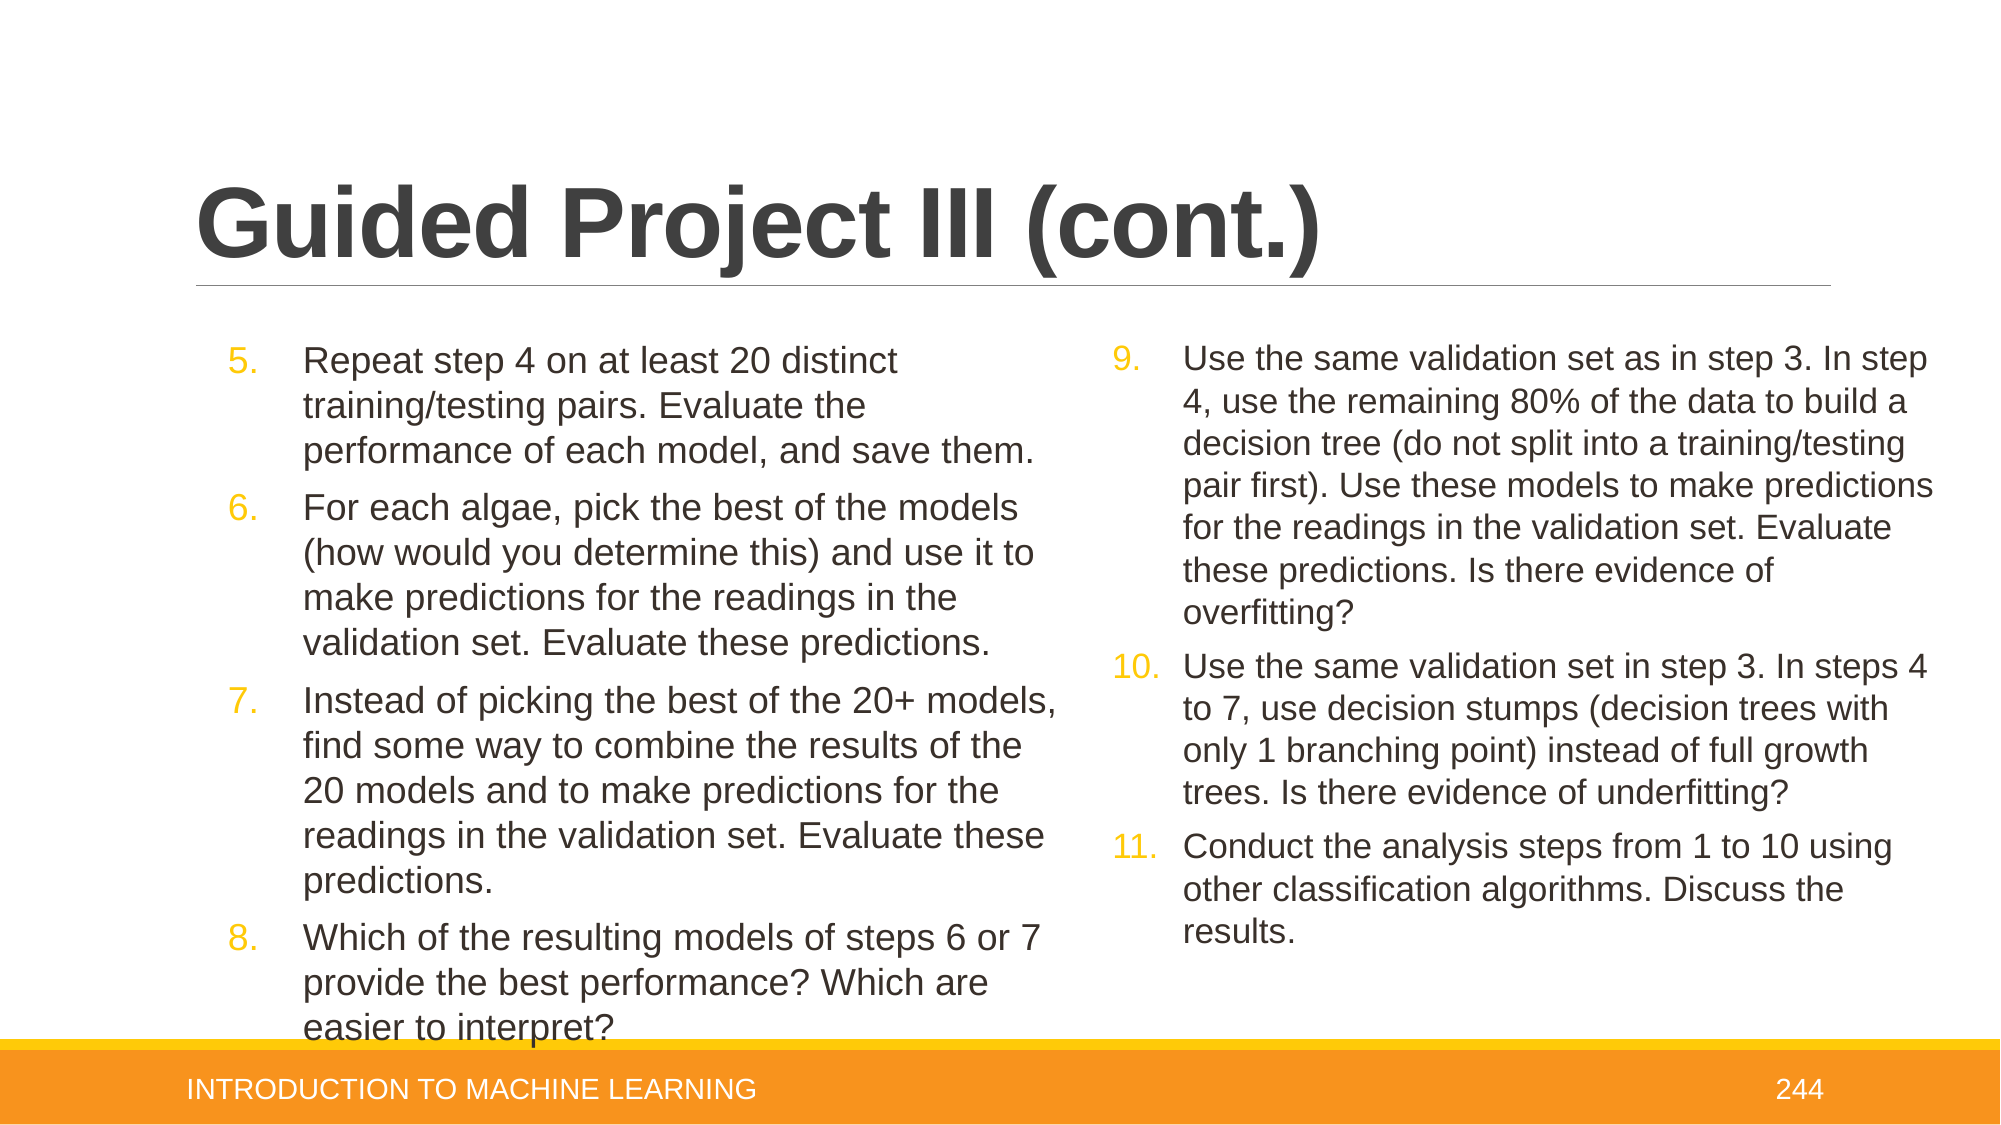

# Guided Project III (cont.)
Use the same validation set as in step 3. In step 4, use the remaining 80% of the data to build a decision tree (do not split into a training/testing pair first). Use these models to make predictions for the readings in the validation set. Evaluate these predictions. Is there evidence of overfitting?
Use the same validation set in step 3. In steps 4 to 7, use decision stumps (decision trees with only 1 branching point) instead of full growth trees. Is there evidence of underfitting?
Conduct the analysis steps from 1 to 10 using other classification algorithms. Discuss the results.
Repeat step 4 on at least 20 distinct training/testing pairs. Evaluate the performance of each model, and save them.
For each algae, pick the best of the models (how would you determine this) and use it to make predictions for the readings in the validation set. Evaluate these predictions.
Instead of picking the best of the 20+ models, find some way to combine the results of the 20 models and to make predictions for the readings in the validation set. Evaluate these predictions.
Which of the resulting models of steps 6 or 7 provide the best performance? Which are easier to interpret?
INTRODUCTION TO MACHINE LEARNING
244